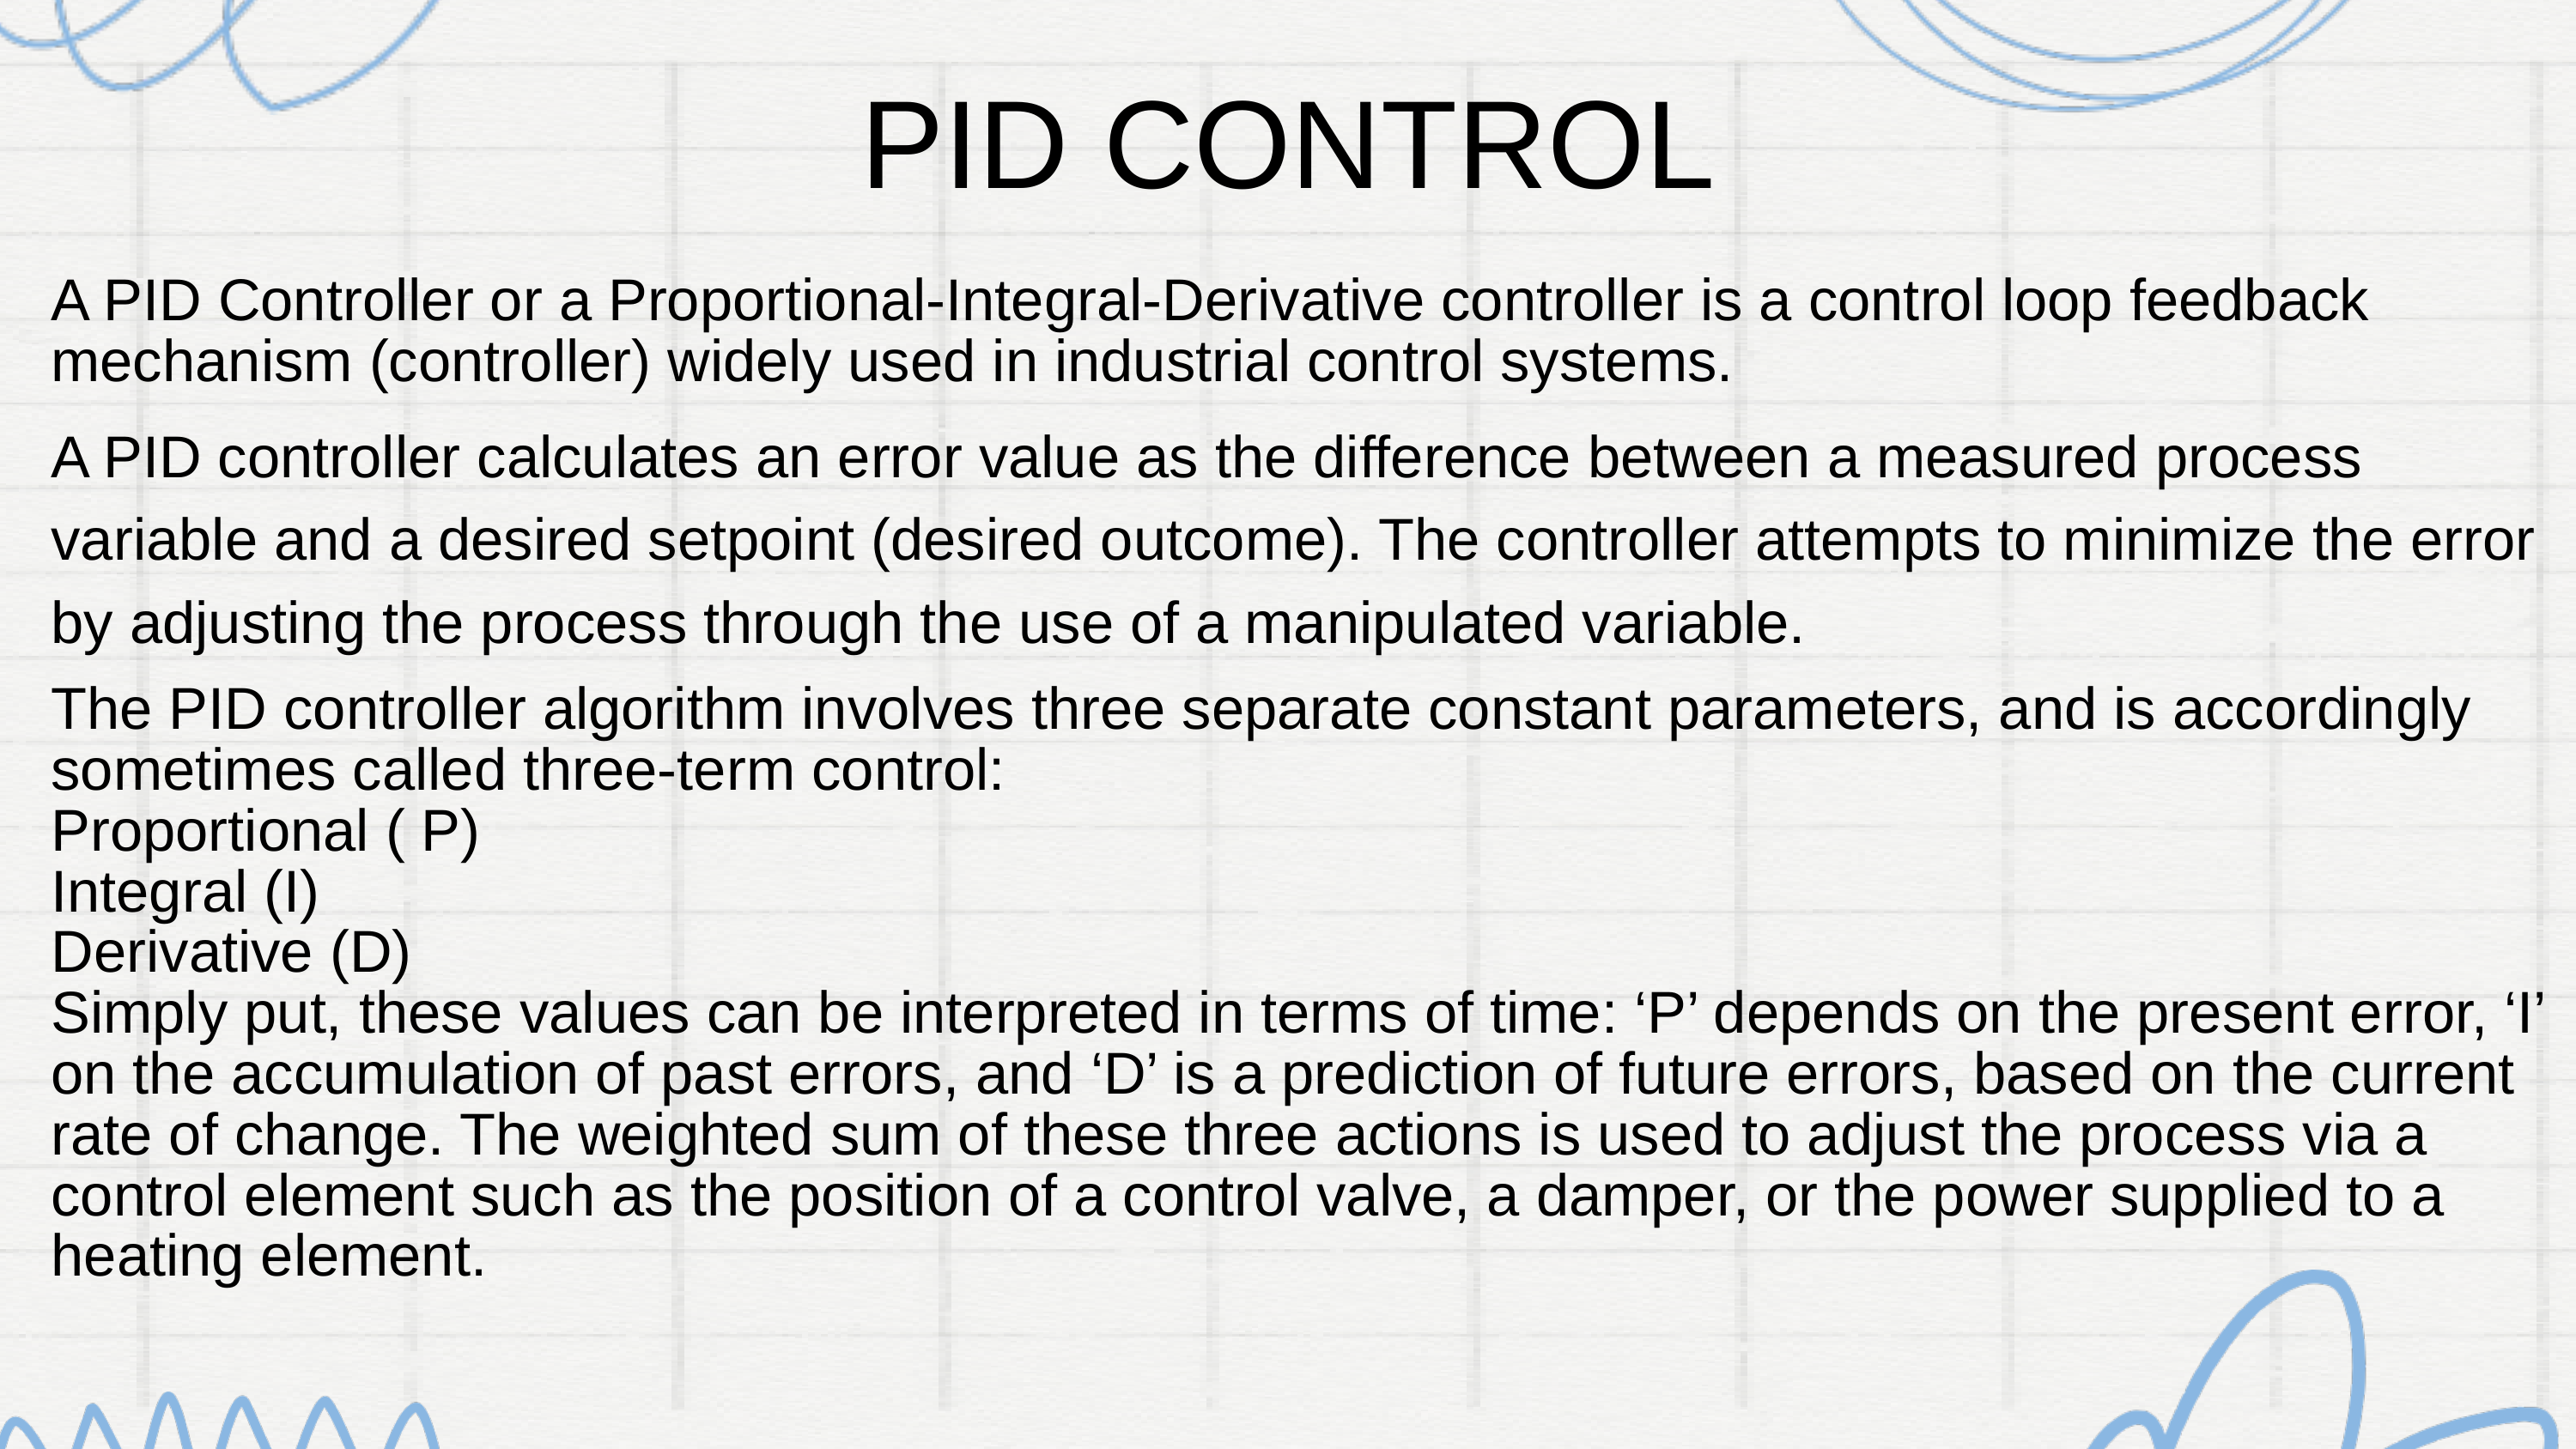

PID CONTROL
A PID Controller or a Proportional-Integral-Derivative controller is a control loop feedback mechanism (controller) widely used in industrial control systems.
A PID controller calculates an error value as the difference between a measured process variable and a desired setpoint (desired outcome). The controller attempts to minimize the error by adjusting the process through the use of a manipulated variable.
The PID controller algorithm involves three separate constant parameters, and is accordingly sometimes called three-term control:
Proportional ( P)
Integral (I)
Derivative (D)
Simply put, these values can be interpreted in terms of time: ‘P’ depends on the present error, ‘I’ on the accumulation of past errors, and ‘D’ is a prediction of future errors, based on the current rate of change. The weighted sum of these three actions is used to adjust the process via a control element such as the position of a control valve, a damper, or the power supplied to a heating element.